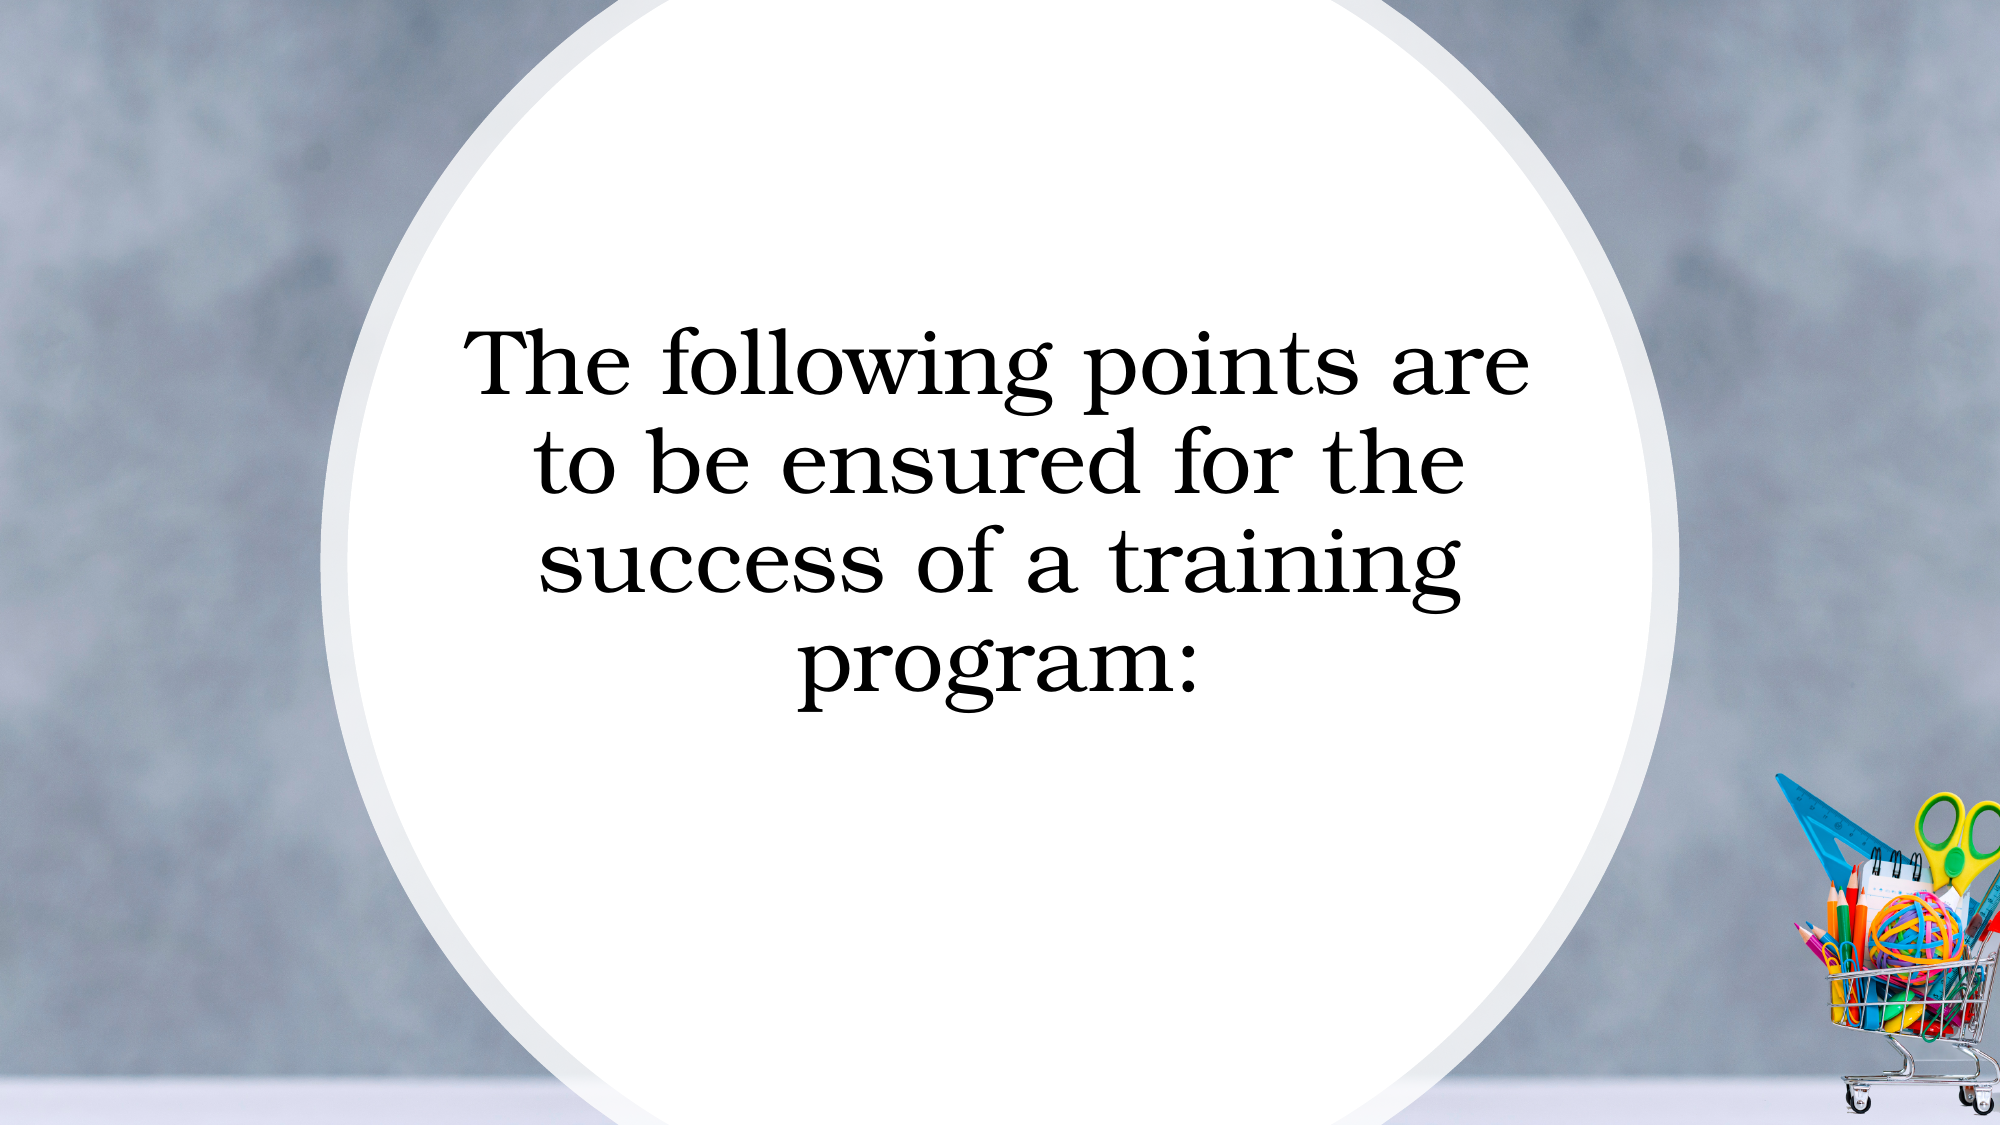

# The following points are to be ensured for the success of a training program: